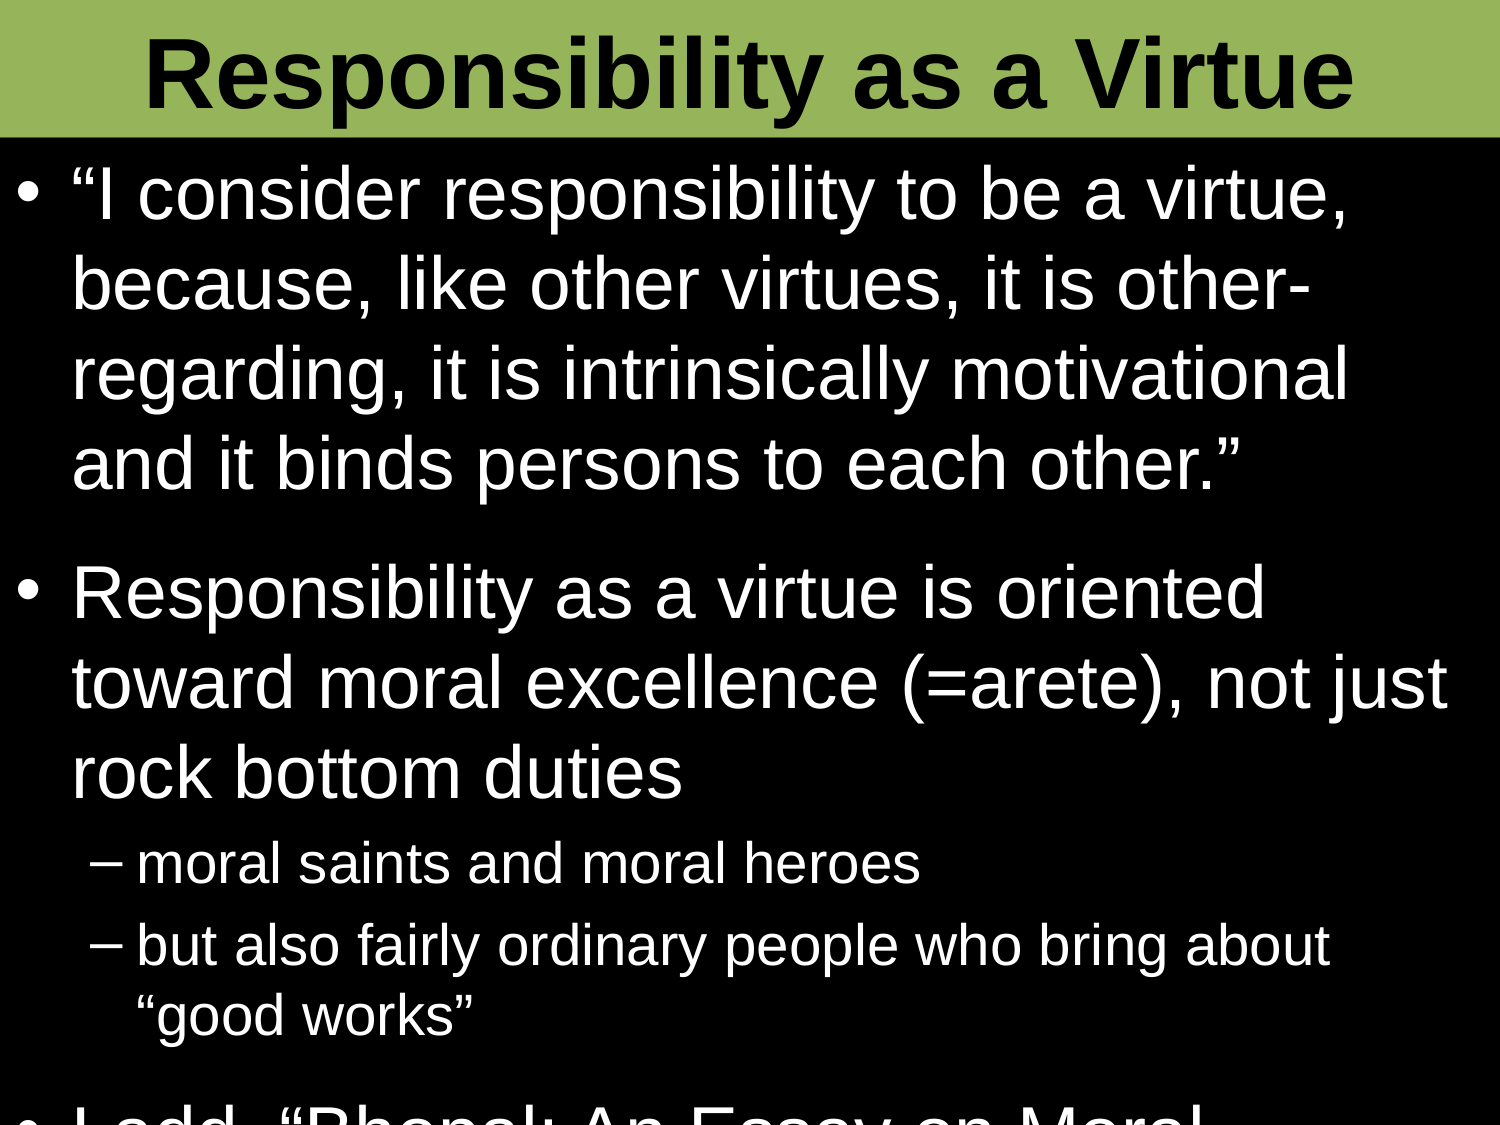

# Responsibility as a Virtue
“I consider responsibility to be a virtue, because, like other virtues, it is other-regarding, it is intrinsically motivational and it binds persons to each other.”

Responsibility as a virtue is oriented toward moral excellence (=arete), not just rock bottom duties
moral saints and moral heroes
but also fairly ordinary people who bring about “good works”

Ladd, “Bhopal: An Essay on Moral Responsibility and Civic Virtue,” 89.